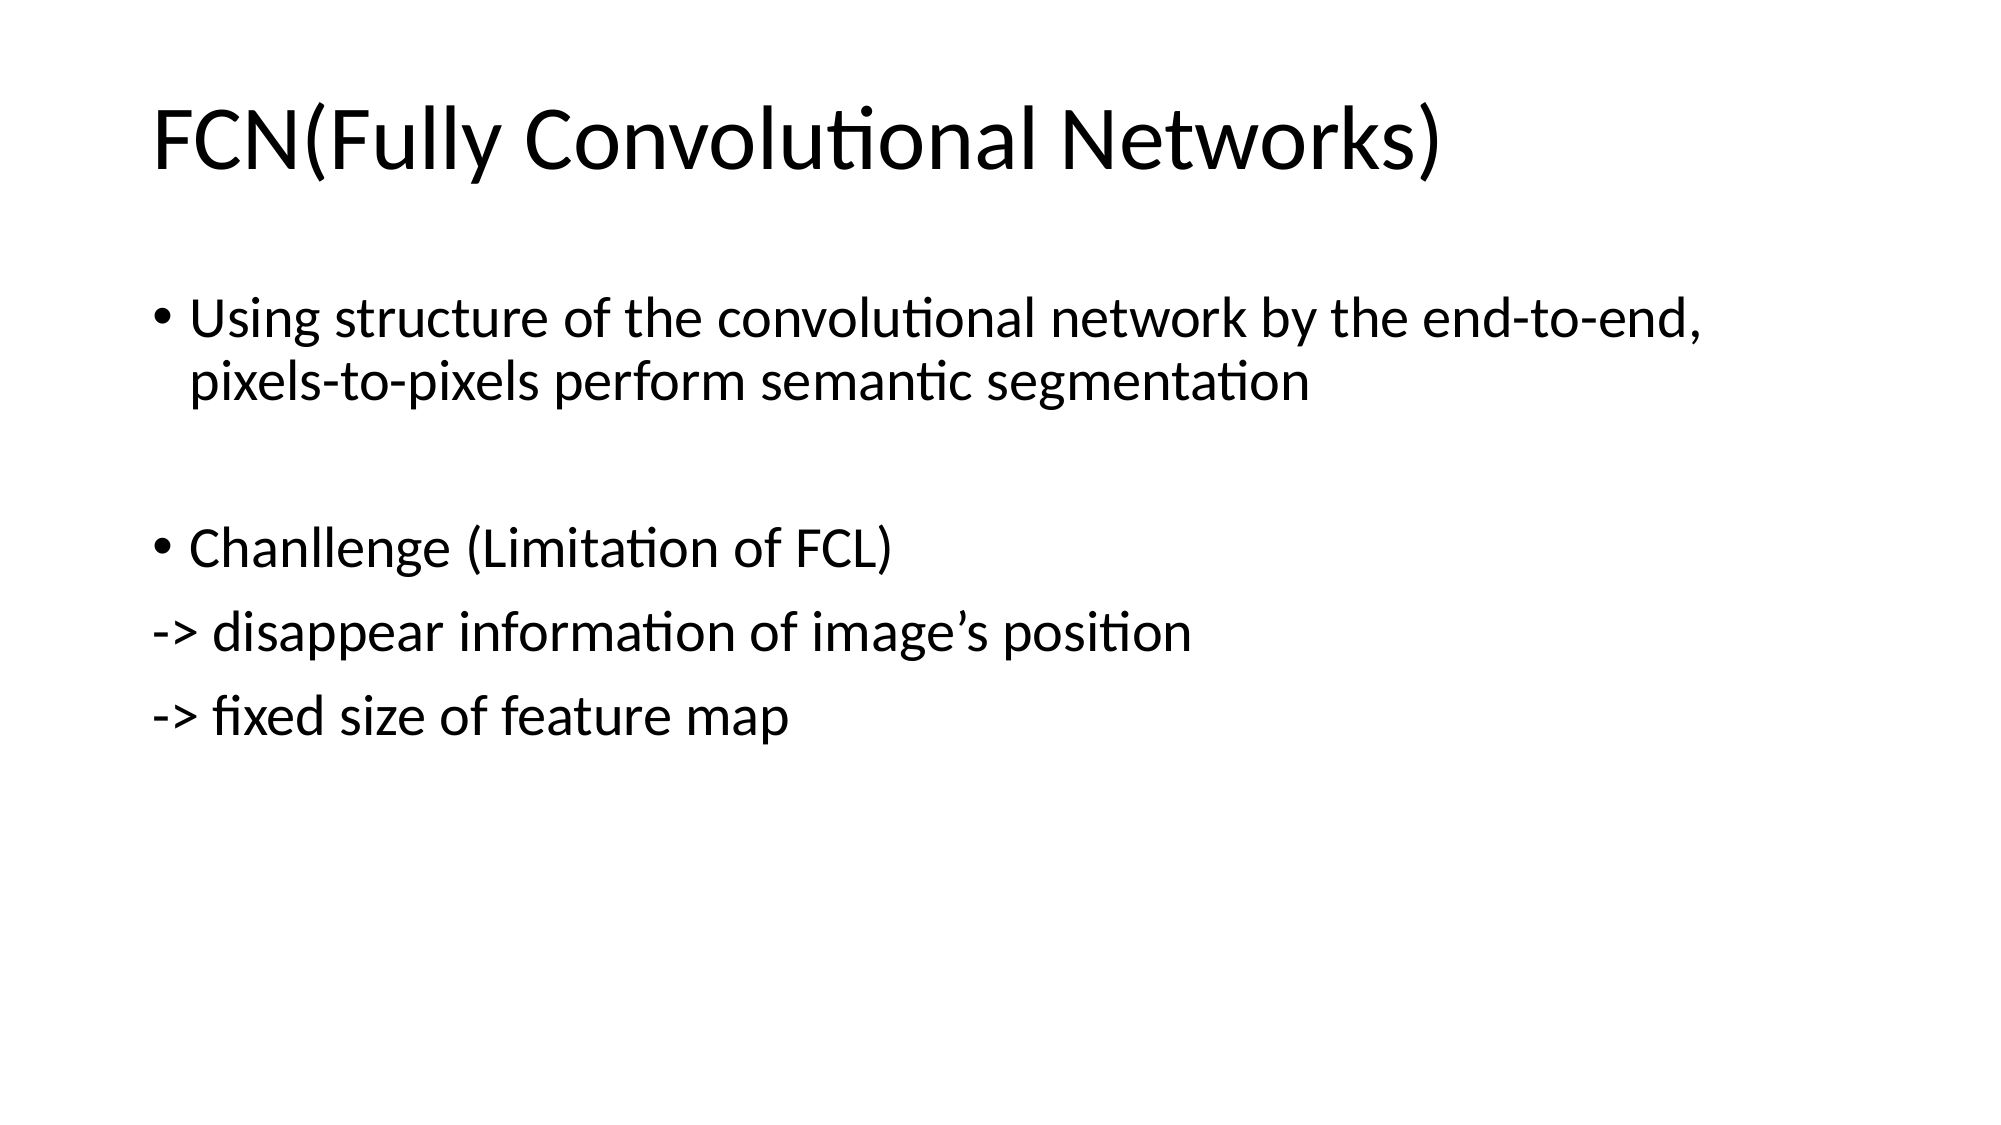

# FCN(Fully Convolutional Networks)
Using structure of the convolutional network by the end-to-end, pixels-to-pixels perform semantic segmentation

Chanllenge (Limitation of FCL)
-> disappear information of image’s position
-> fixed size of feature map